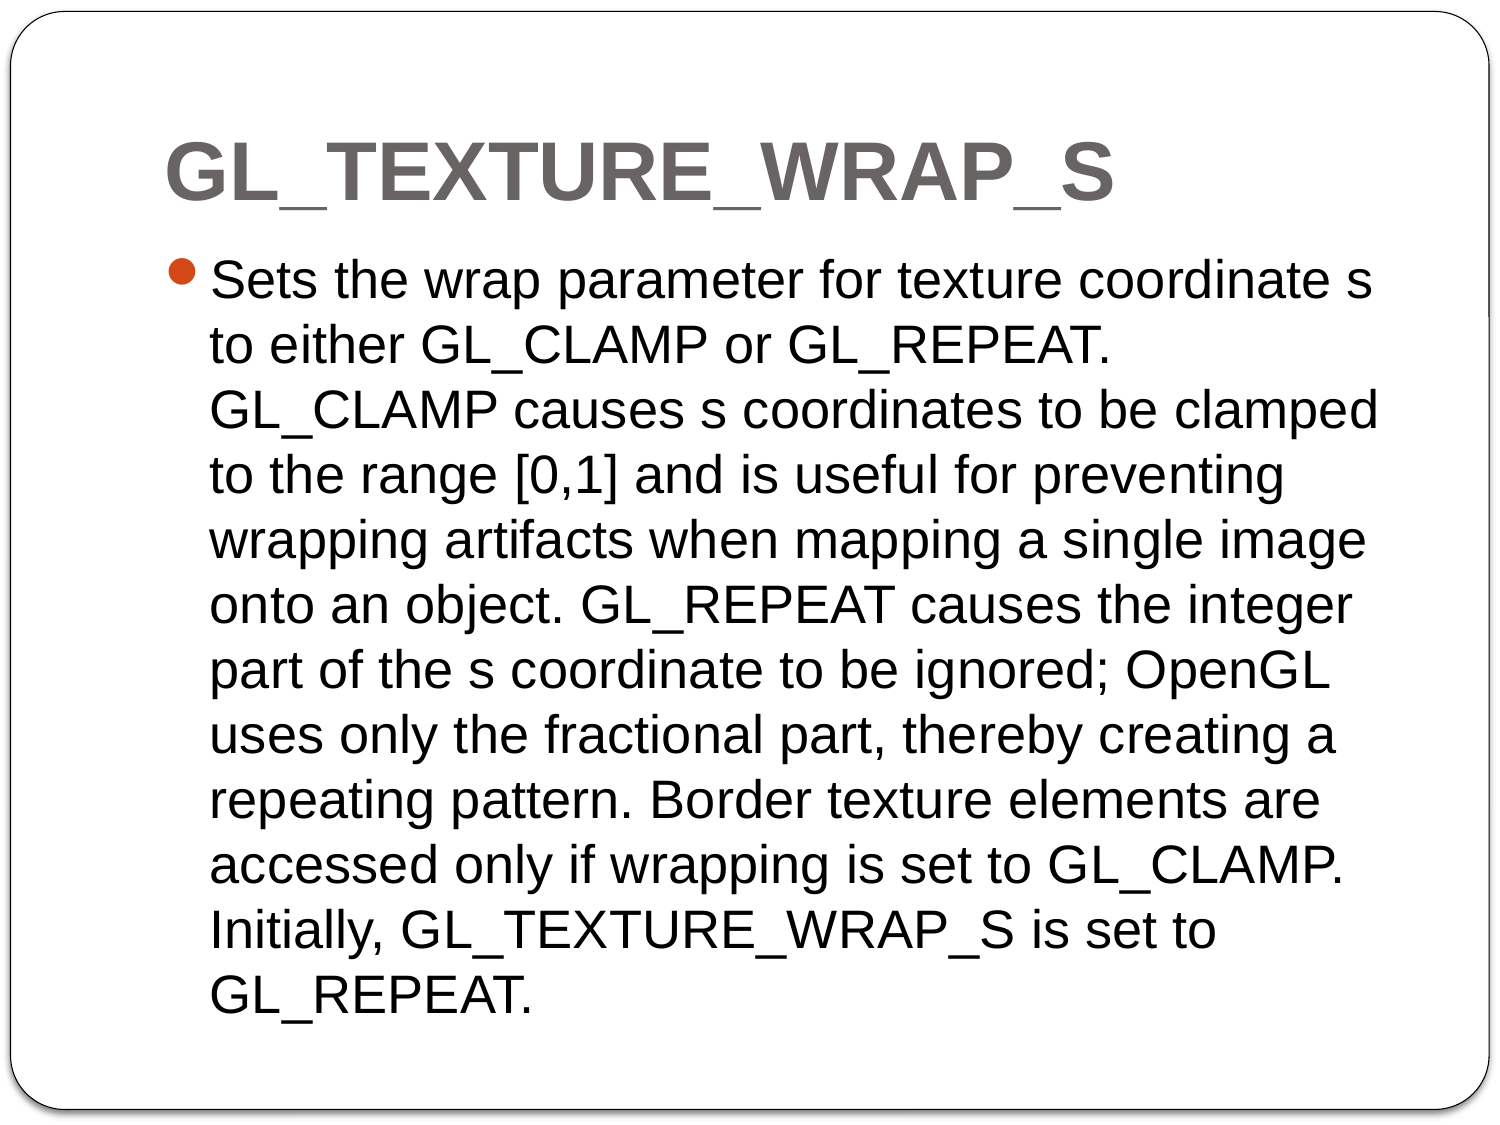

# GL_TEXTURE_WRAP_S
Sets the wrap parameter for texture coordinate s to either GL_CLAMP or GL_REPEAT. GL_CLAMP causes s coordinates to be clamped to the range [0,1] and is useful for preventing wrapping artifacts when mapping a single image onto an object. GL_REPEAT causes the integer part of the s coordinate to be ignored; OpenGL uses only the fractional part, thereby creating a repeating pattern. Border texture elements are accessed only if wrapping is set to GL_CLAMP. Initially, GL_TEXTURE_WRAP_S is set to GL_REPEAT.